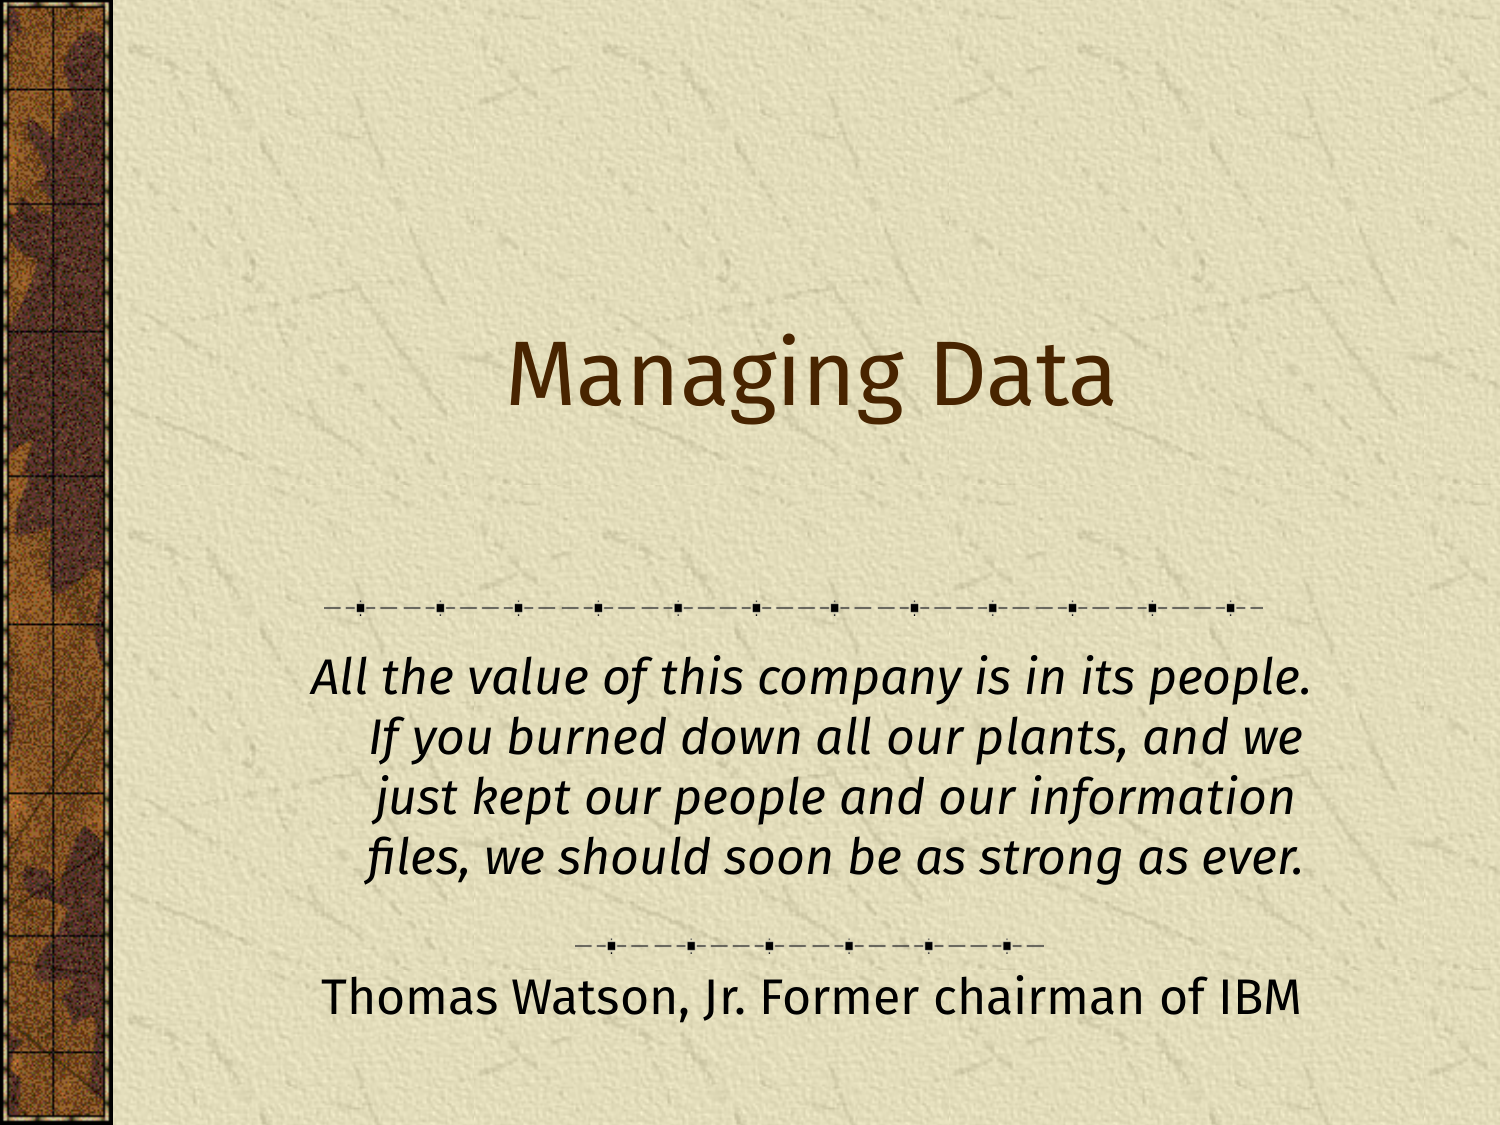

# Managing Data
All the value of this company is in its people. If you burned down all our plants, and we just kept our people and our information files, we should soon be as strong as ever.

Thomas Watson, Jr. Former chairman of IBM